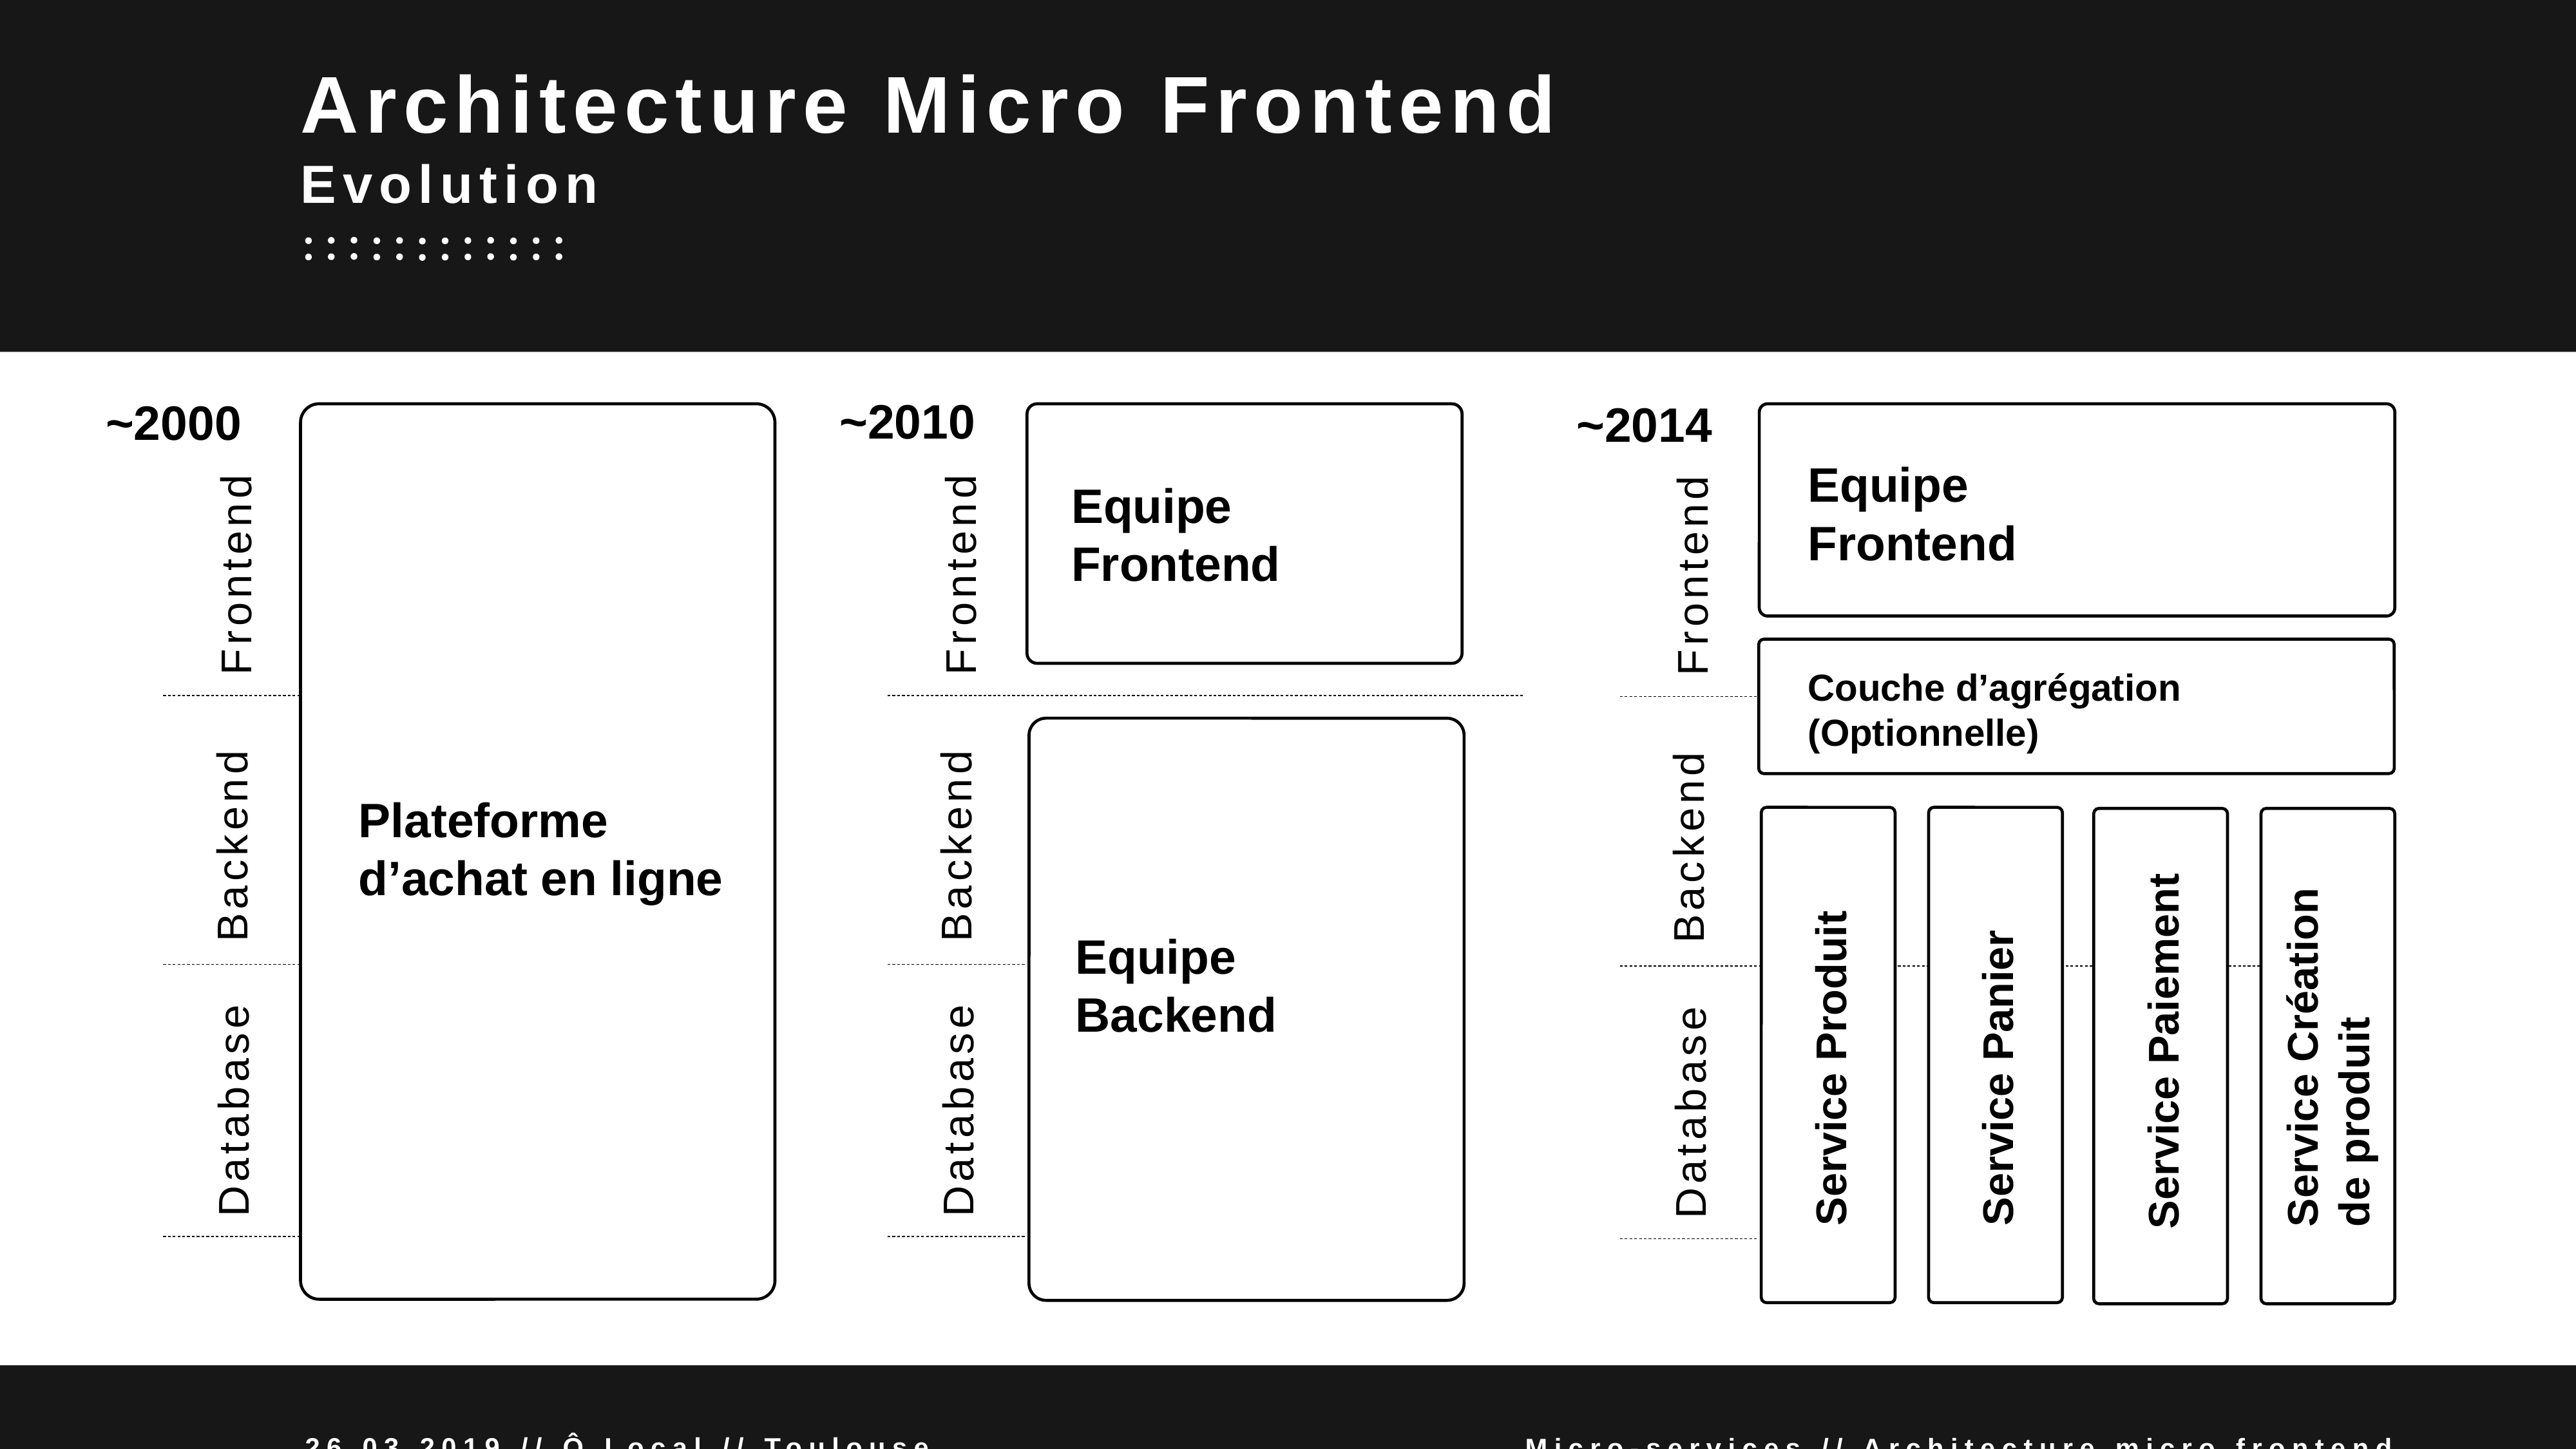

Architecture Micro Frontend
Evolution

~2010

Equipe
Frontend
Frontend

Backend
Equipe
Backend
Database
~2000

Frontend
Plateforme
d’achat en ligne
Backend
Database
~2014

Equipe
Frontend
Frontend

Couche d’agrégation
(Optionnelle)
Backend

Service Paiement
Service Création de produit
Service Produit
Service Panier
Database
26.03.2019 // Ô Local // Toulouse
Micro-services // Architecture micro frontend